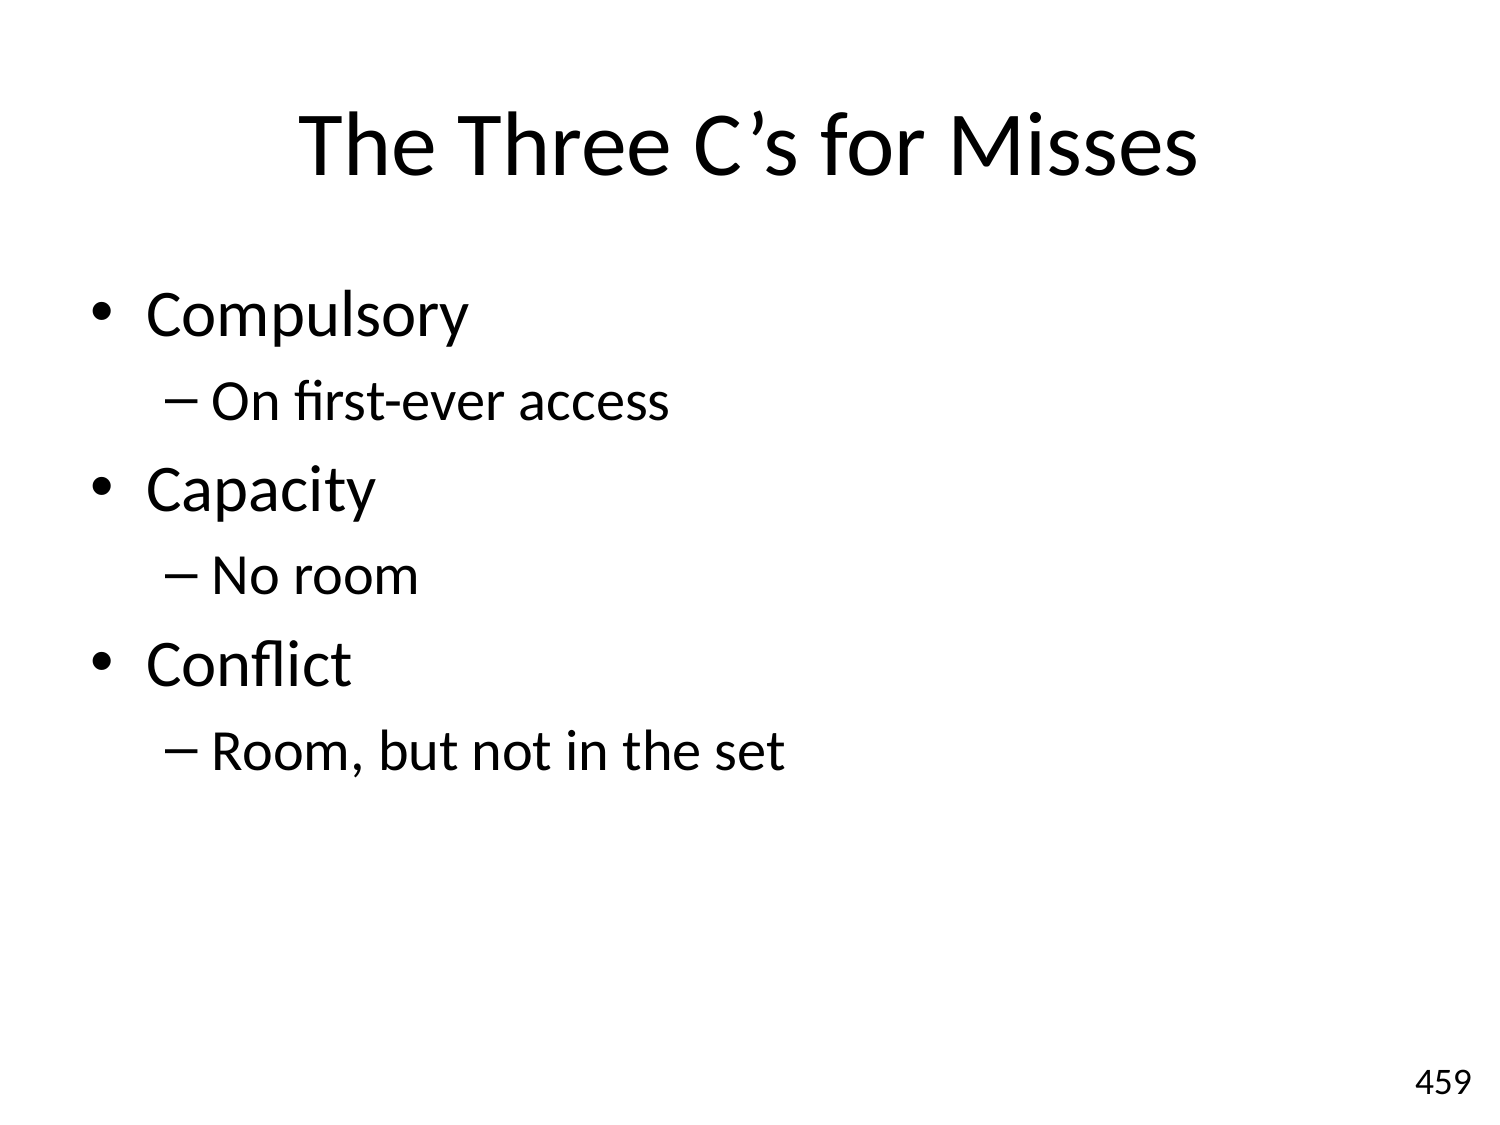

# The Three C’s for Misses
Compulsory
On first-ever access
Capacity
No room
Conflict
Room, but not in the set
459